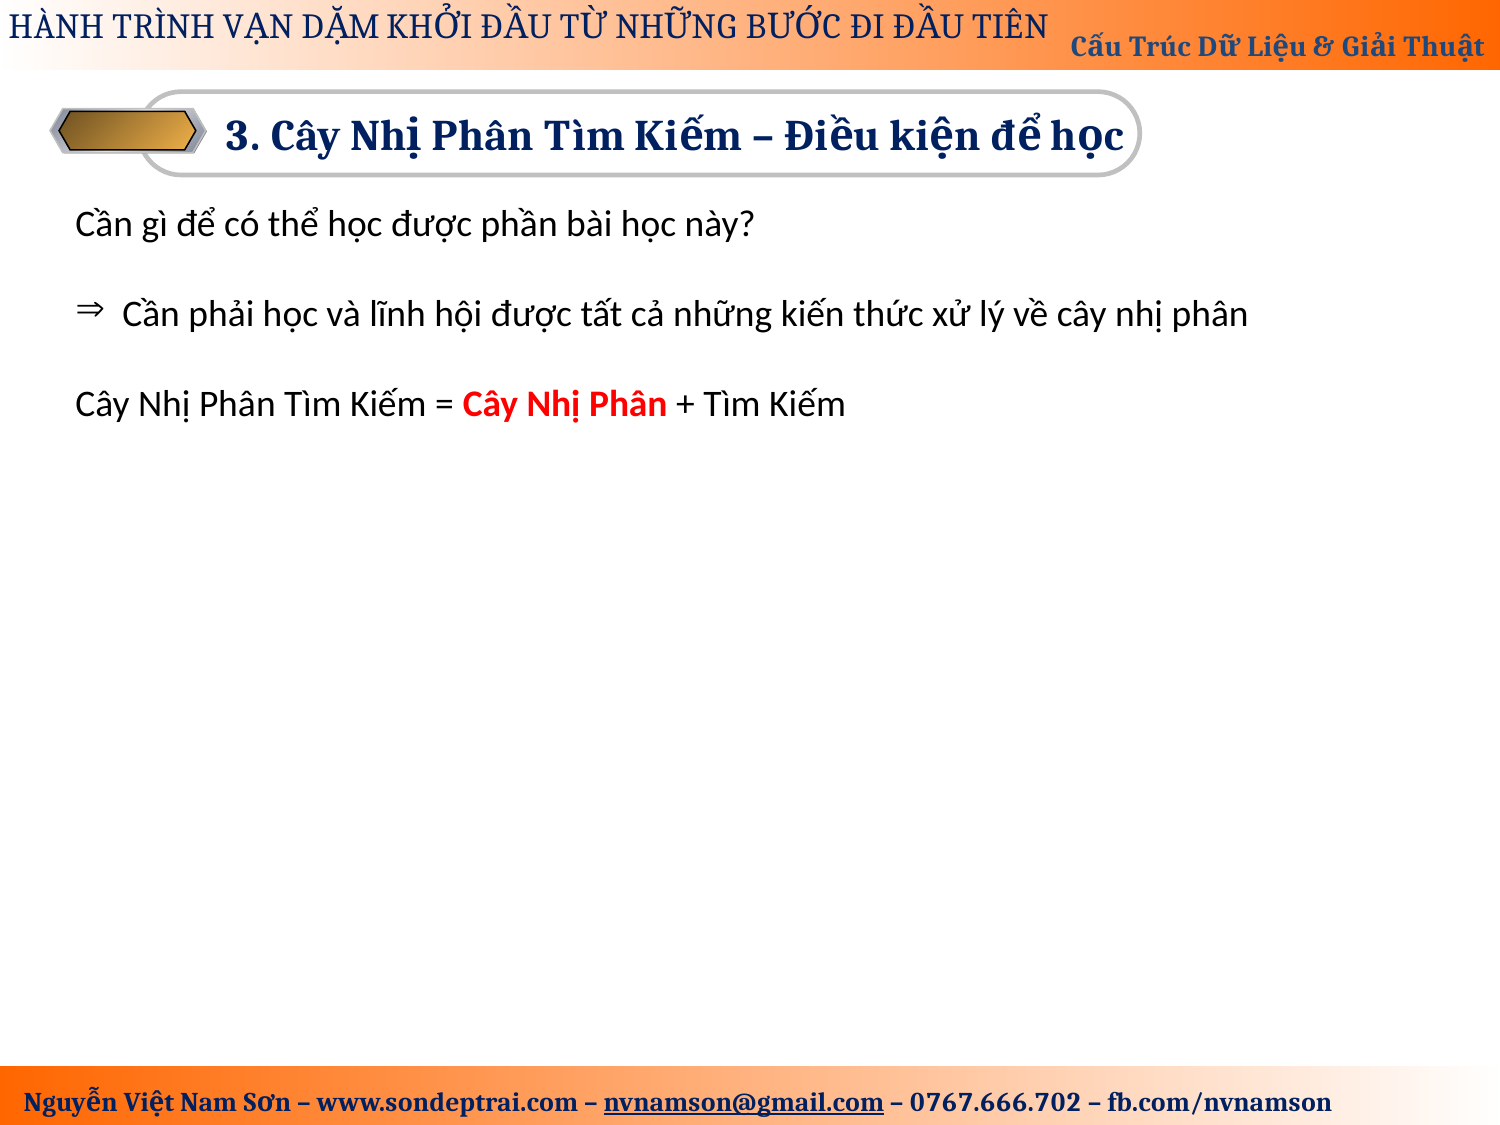

3. Cây Nhị Phân Tìm Kiếm – Điều kiện để học

Cần gì để có thể học được phần bài học này?

Cần phải học và lĩnh hội được tất cả những kiến thức xử lý về cây nhị phân

Cây Nhị Phân Tìm Kiếm = Cây Nhị Phân + Tìm Kiếm